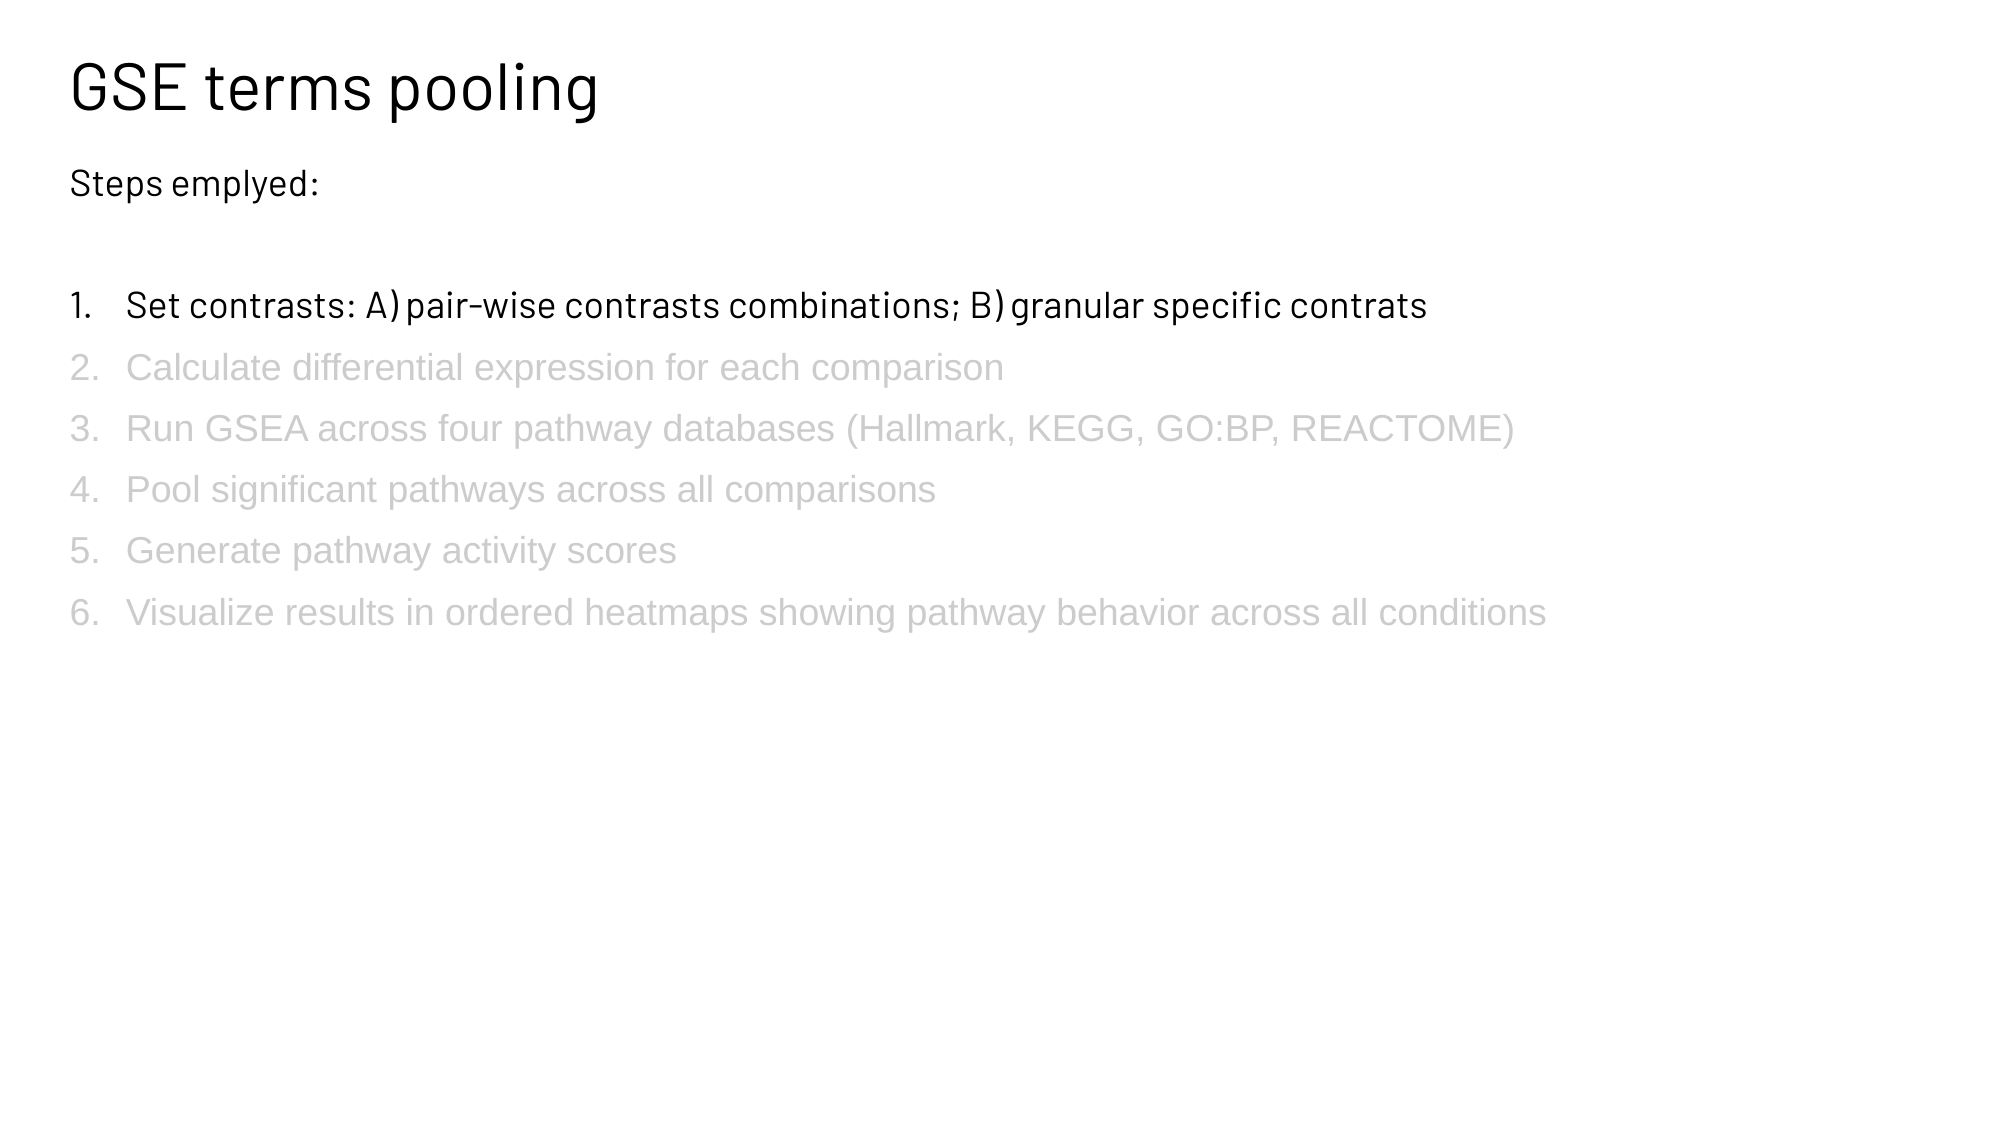

# GSE terms pooling
Steps emplyed:

Set contrasts: A) pair-wise contrasts combinations; B) granular specific contrats
Calculate differential expression for each comparison
Run GSEA across four pathway databases (Hallmark, KEGG, GO:BP, REACTOME)
Pool significant pathways across all comparisons
Generate pathway activity scores
Visualize results in ordered heatmaps showing pathway behavior across all conditions